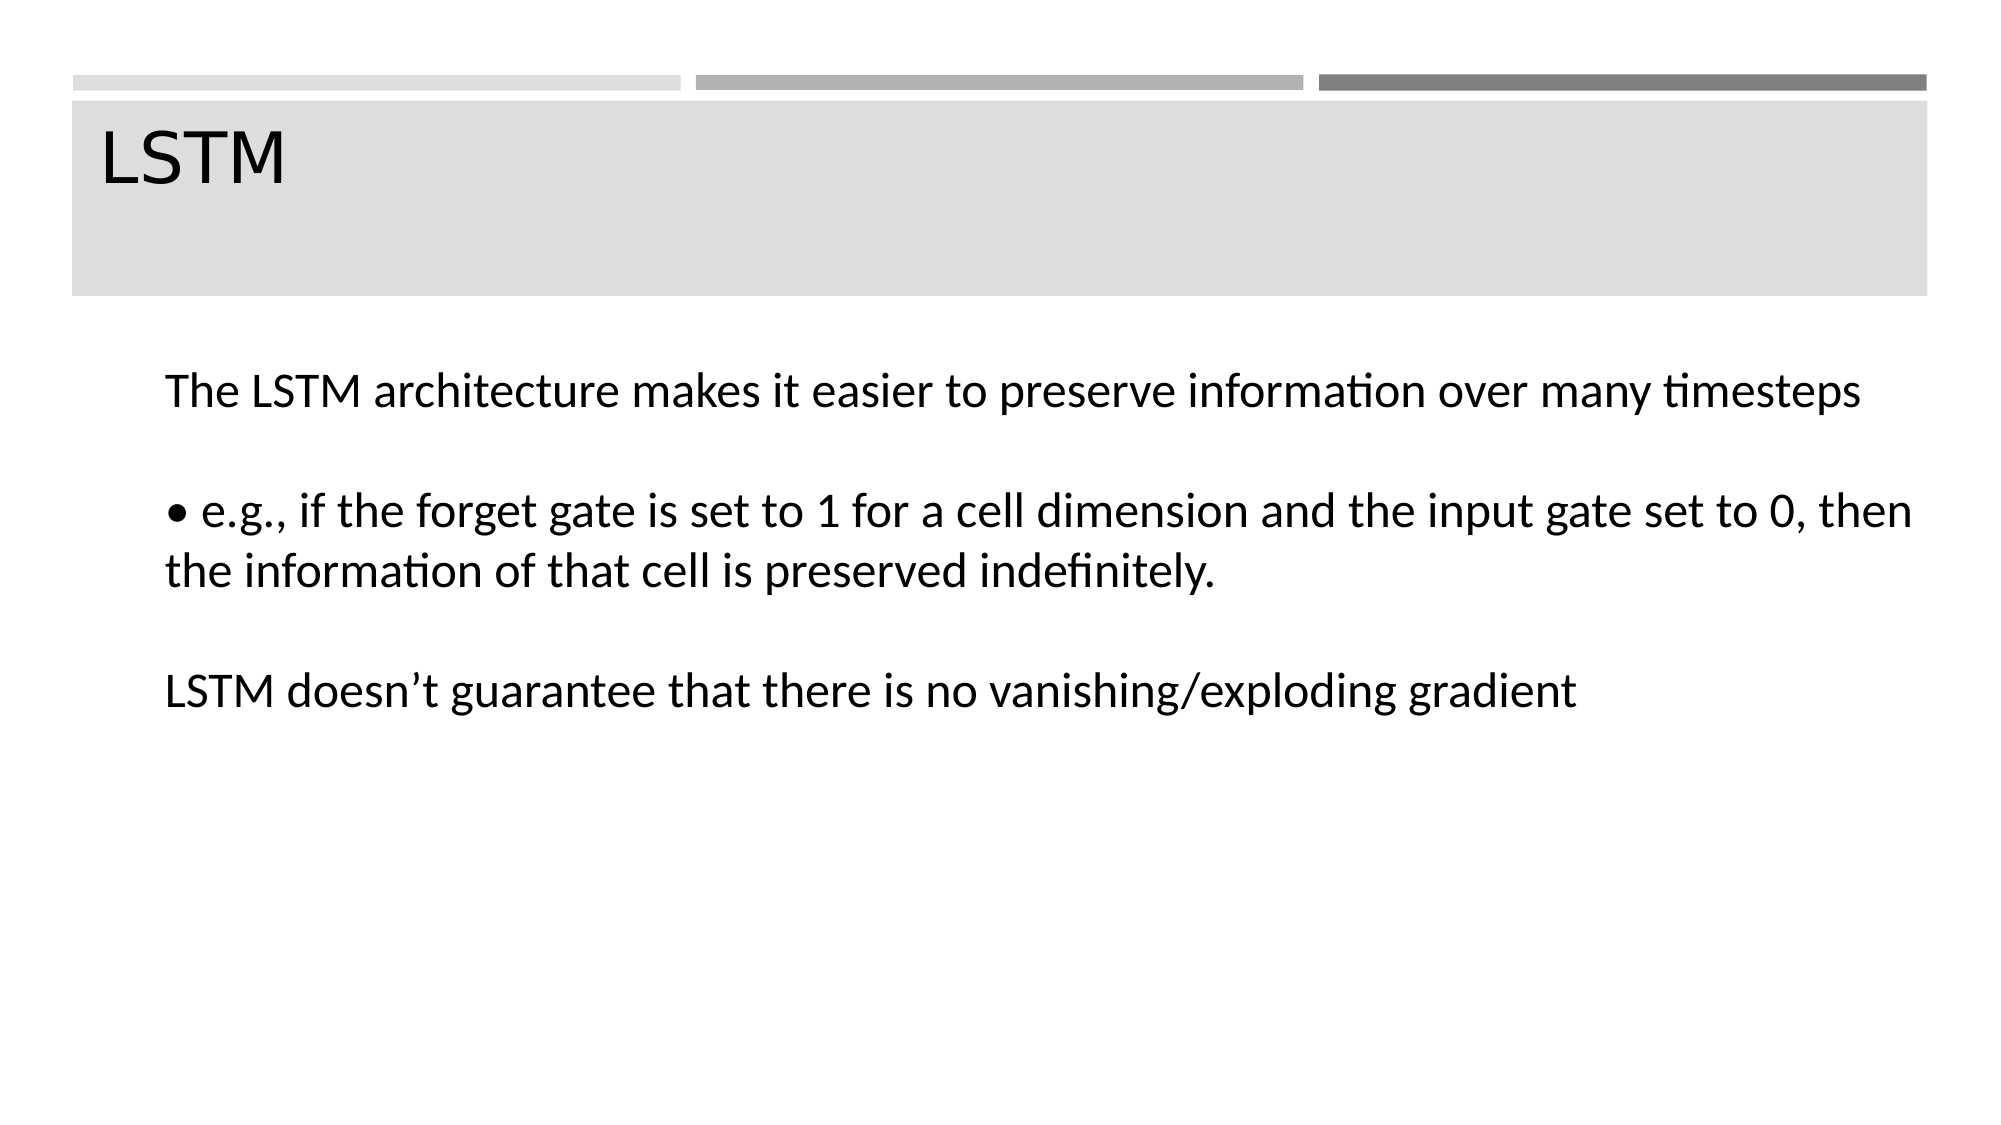

LSTM
The LSTM architecture makes it easier to preserve information over many timesteps

• e.g., if the forget gate is set to 1 for a cell dimension and the input gate set to 0, then the information of that cell is preserved indefinitely.

LSTM doesn’t guarantee that there is no vanishing/exploding gradient